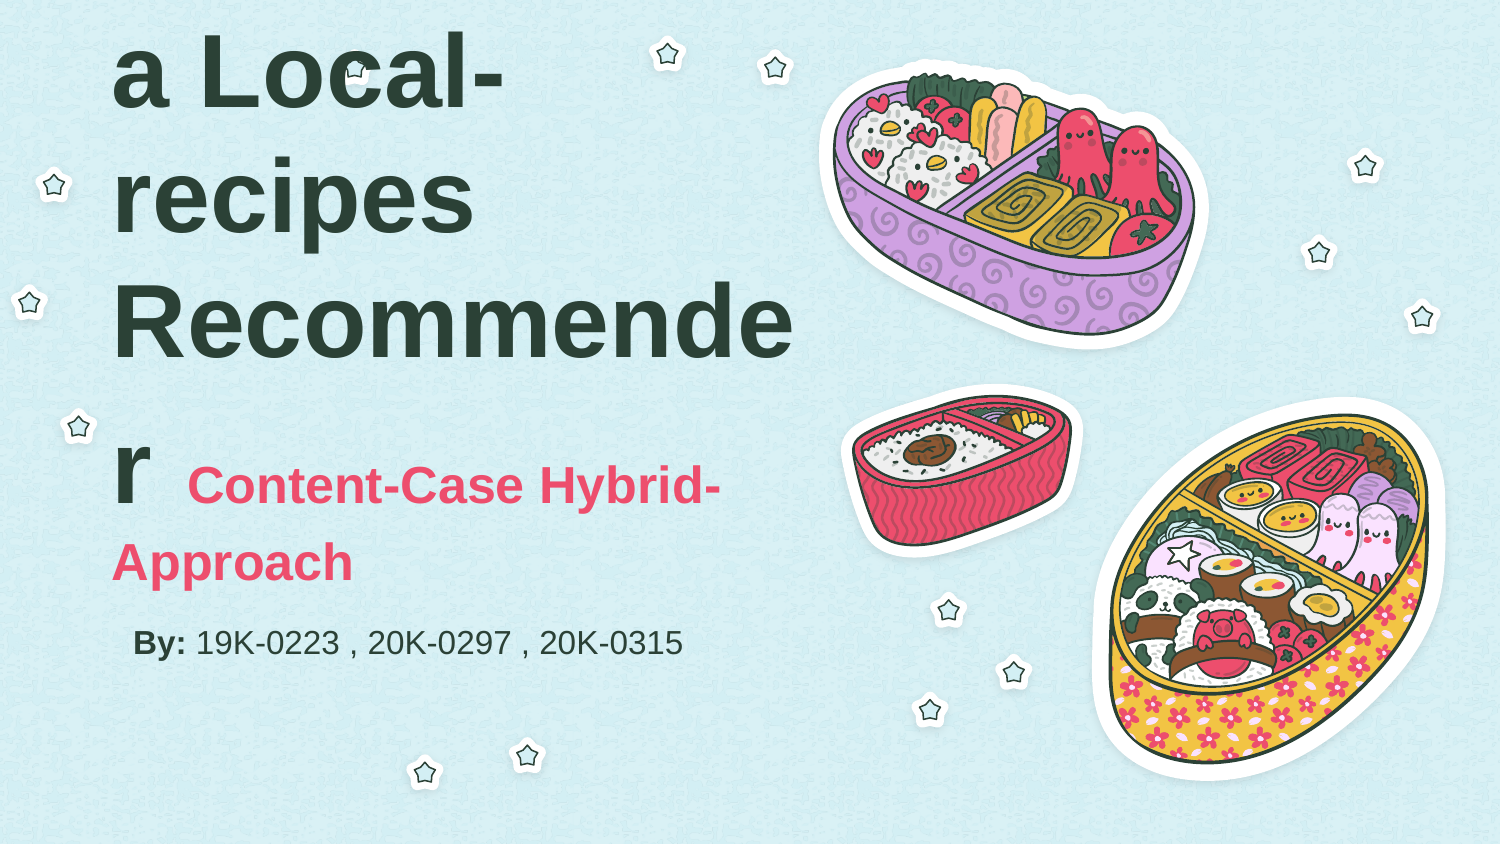

# FAST-Khurak:
a Local-recipes Recommender Content-Case Hybrid-Approach

By: 19K-0223 , 20K-0297 , 20K-0315